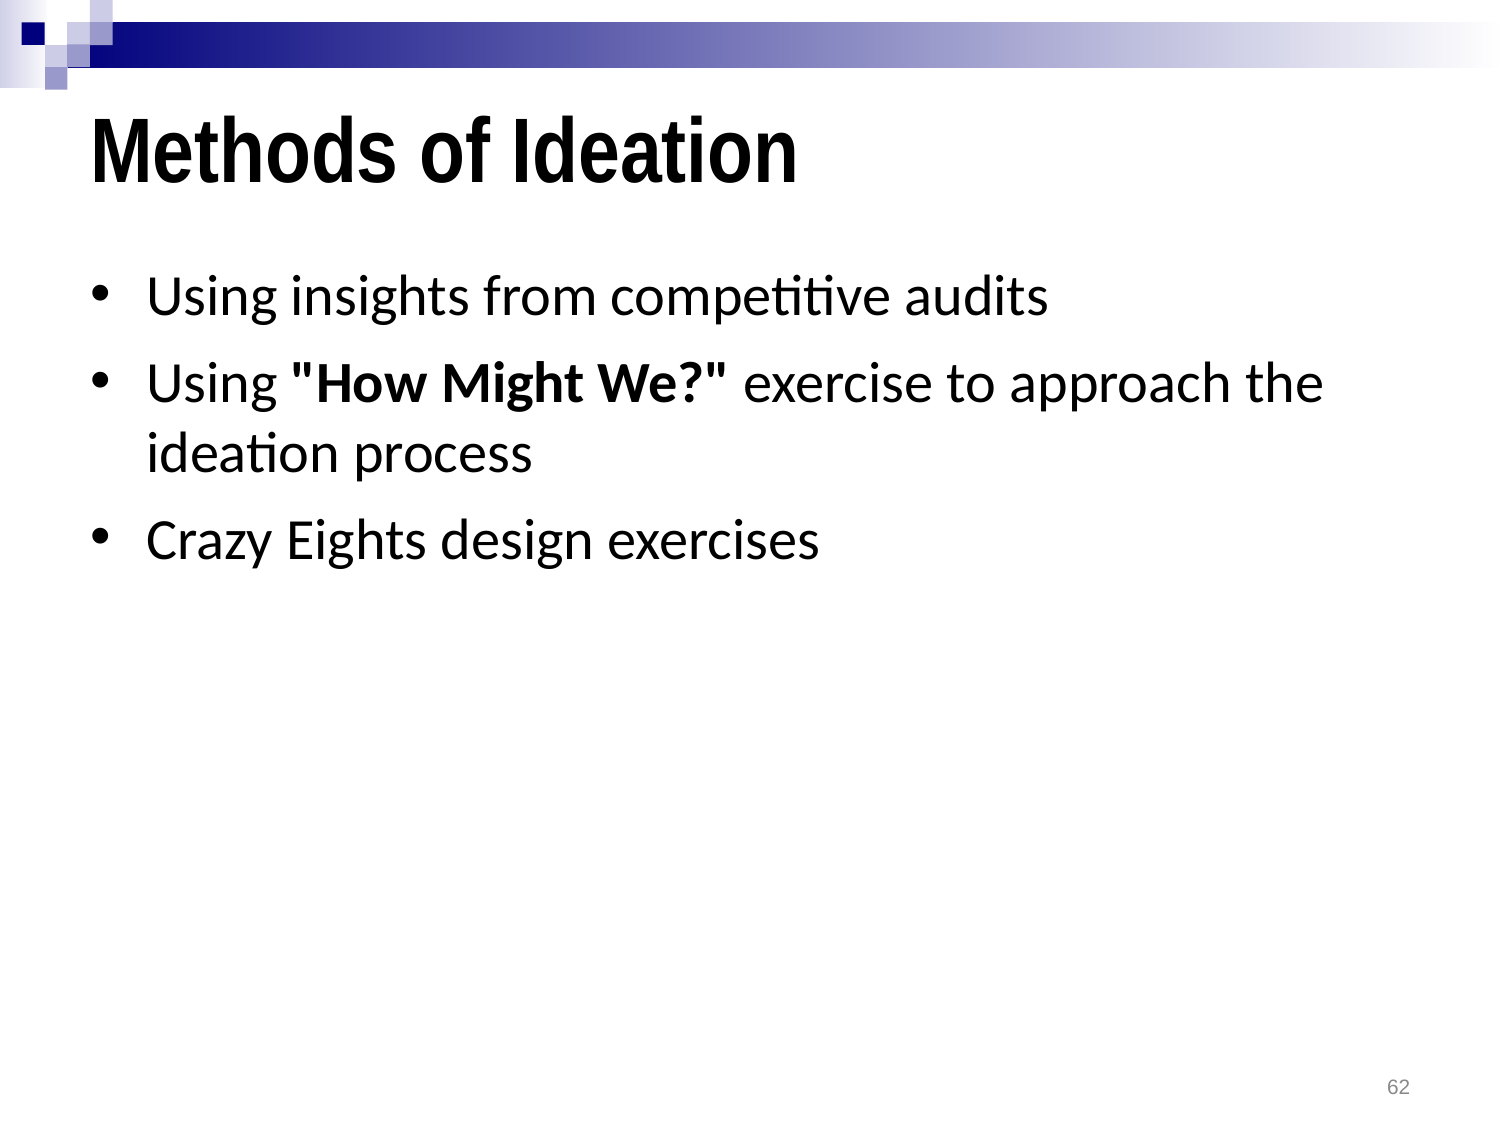

# Methods of Ideation
Using insights from competitive audits
Using "How Might We?" exercise to approach the ideation process
Crazy Eights design exercises
62